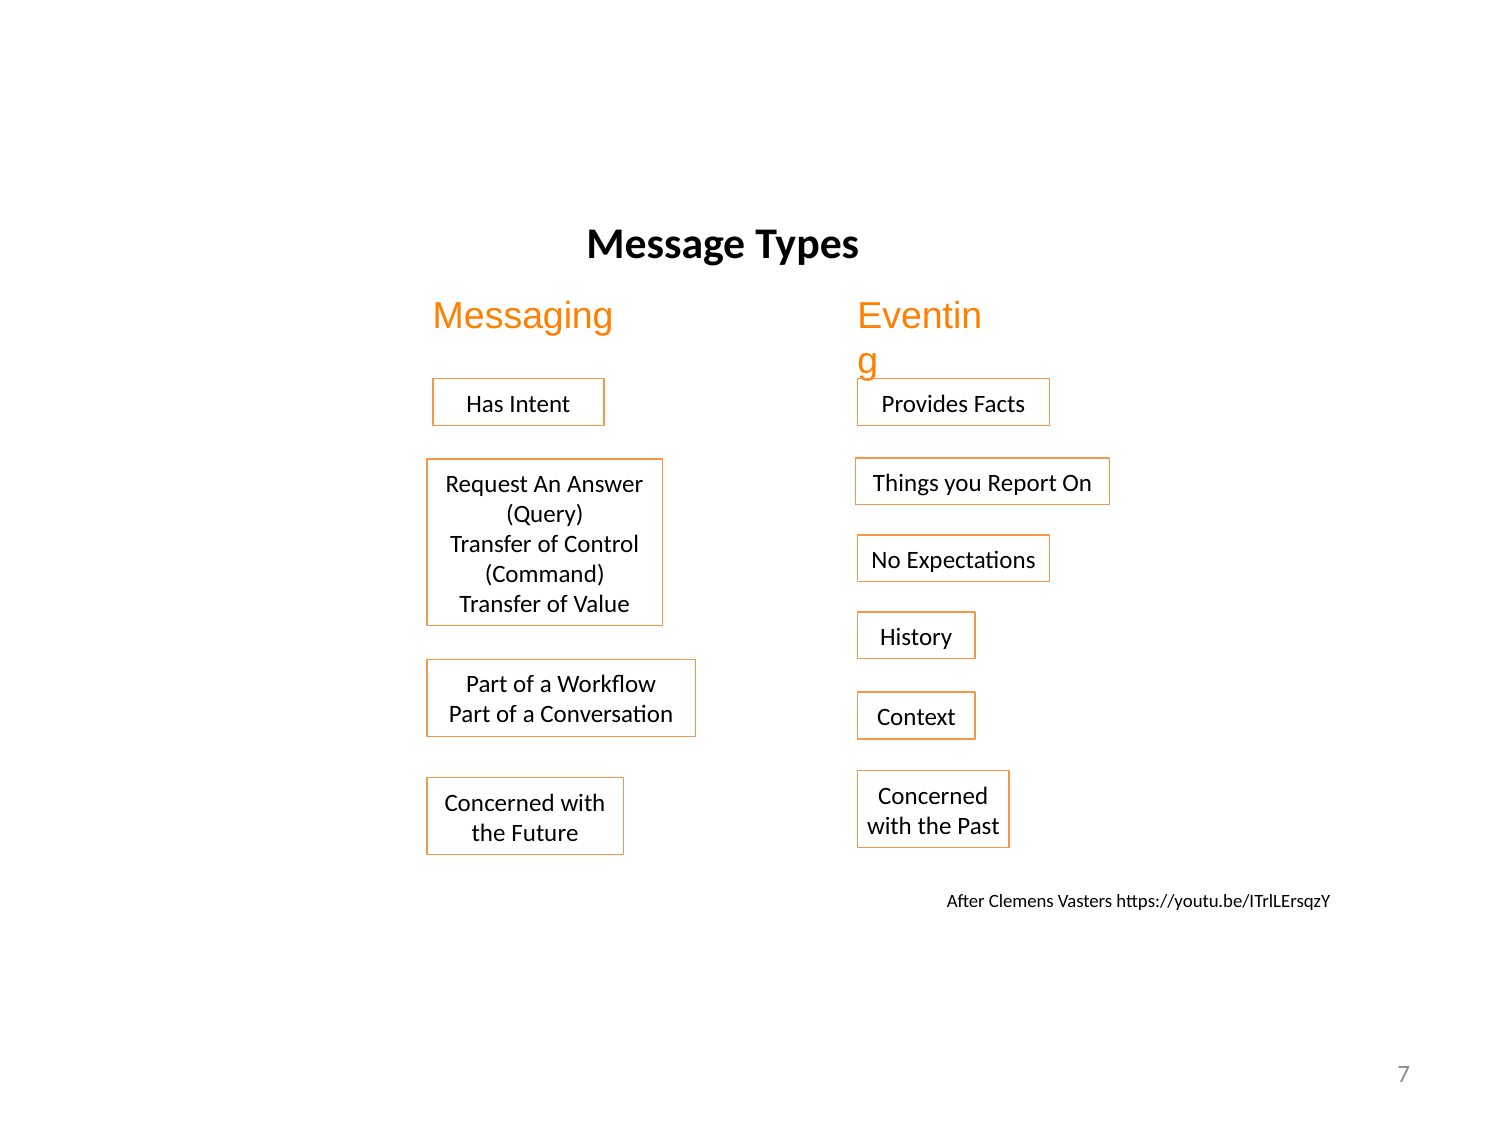

Message Types
Messaging
Eventing
Has Intent
Provides Facts
Things you Report On
Request An Answer (Query)
Transfer of Control
(Command)
Transfer of Value
No Expectations
History
Part of a Workflow
Part of a Conversation
Context
Concerned with the Past
Concerned with the Future
After Clemens Vasters https://youtu.be/ITrlLErsqzY
7